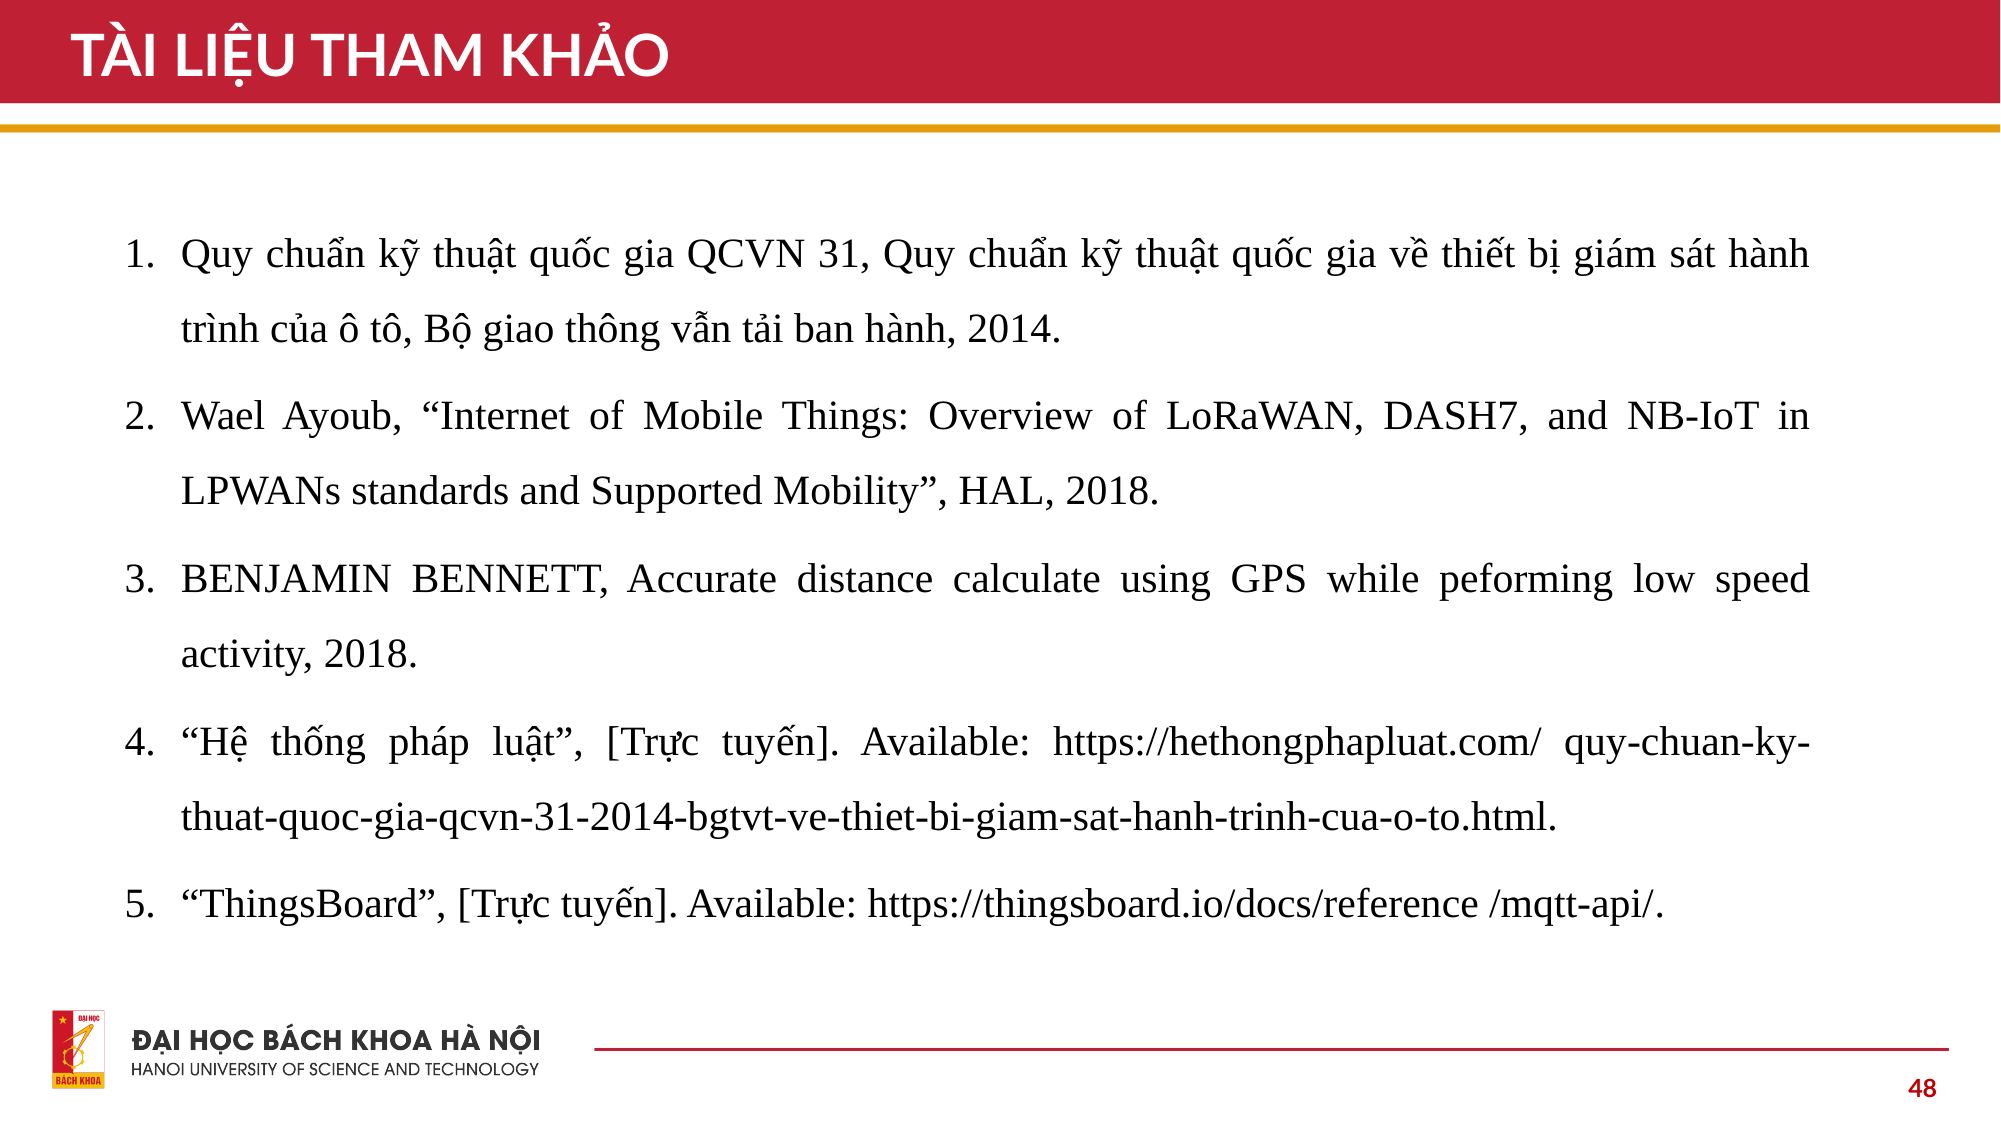

# TÀI LIỆU THAM KHẢO
Quy chuẩn kỹ thuật quốc gia QCVN 31, Quy chuẩn kỹ thuật quốc gia về thiết bị giám sát hành trình của ô tô, Bộ giao thông vẫn tải ban hành, 2014.
Wael Ayoub, “Internet of Mobile Things: Overview of LoRaWAN, DASH7, and NB-IoT in LPWANs standards and Supported Mobility”, HAL, 2018.
BENJAMIN BENNETT, Accurate distance calculate using GPS while peforming low speed activity, 2018.
“Hệ thống pháp luật”, [Trực tuyến]. Available: https://hethongphapluat.com/ quy-chuan-ky-thuat-quoc-gia-qcvn-31-2014-bgtvt-ve-thiet-bi-giam-sat-hanh-trinh-cua-o-to.html.
“ThingsBoard”, [Trực tuyến]. Available: https://thingsboard.io/docs/reference /mqtt-api/.

48